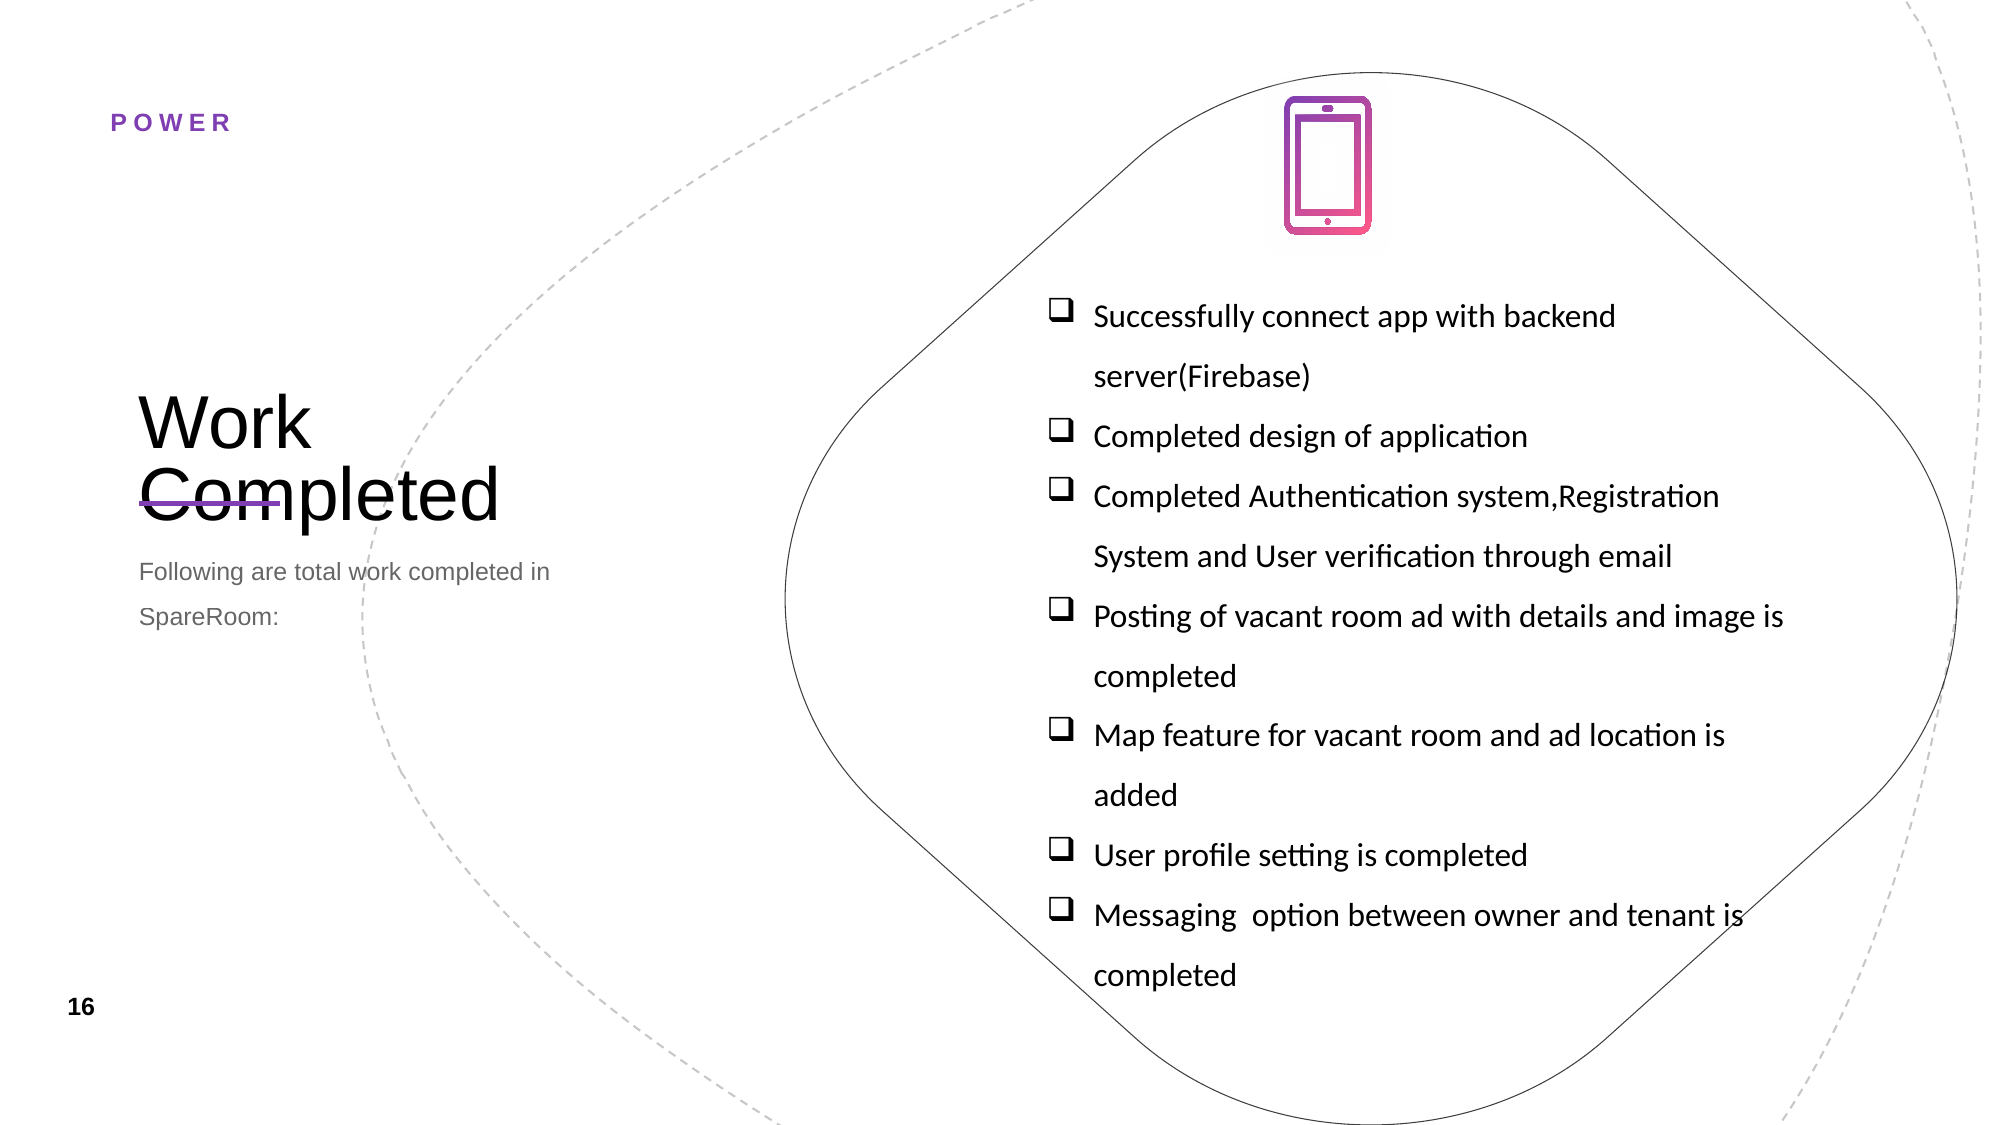

Successfully connect app with backend server(Firebase)
Completed design of application
Completed Authentication system,Registration System and User verification through email
Posting of vacant room ad with details and image is completed
Map feature for vacant room and ad location is added
User profile setting is completed
Messaging  option between owner and tenant is completed

Work Completed
Following are total work completed in SpareRoom: